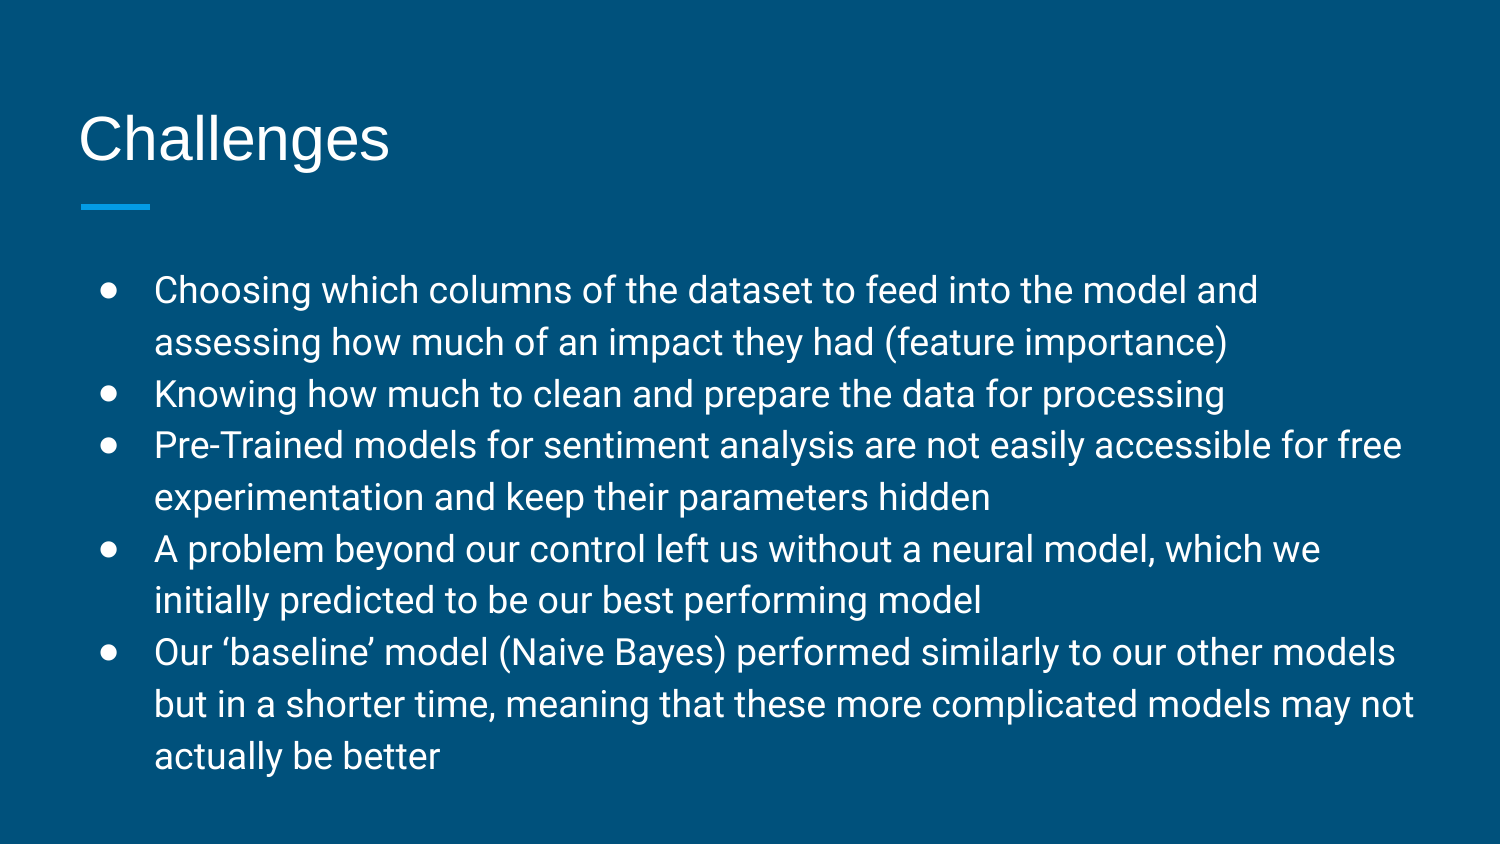

# Challenges
Choosing which columns of the dataset to feed into the model and assessing how much of an impact they had (feature importance)
Knowing how much to clean and prepare the data for processing
Pre-Trained models for sentiment analysis are not easily accessible for free experimentation and keep their parameters hidden
A problem beyond our control left us without a neural model, which we initially predicted to be our best performing model
Our ‘baseline’ model (Naive Bayes) performed similarly to our other models but in a shorter time, meaning that these more complicated models may not actually be better